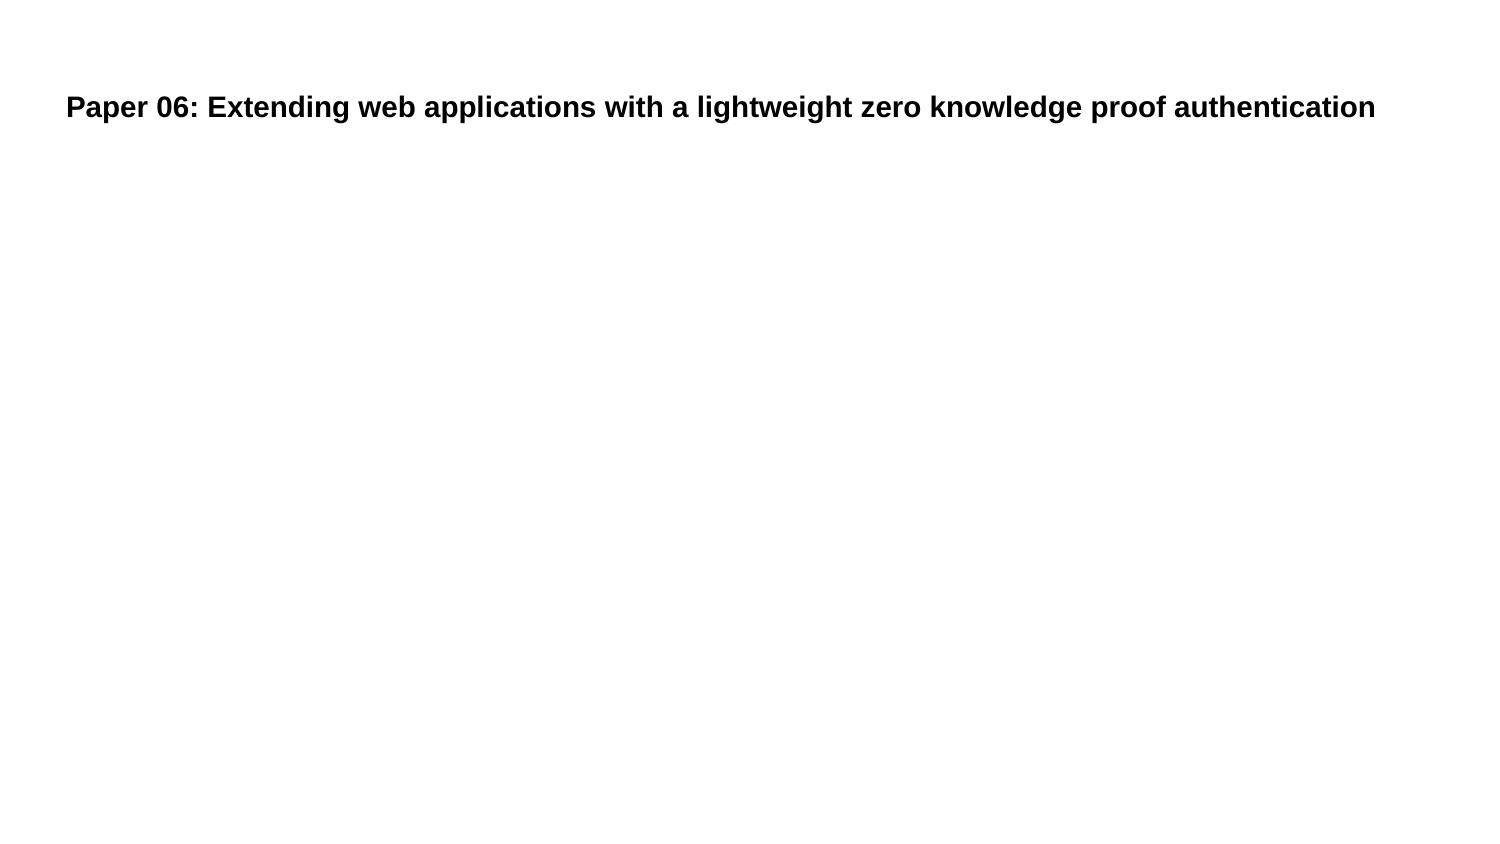

# Paper 06: Extending web applications with a lightweight zero knowledge proof authentication